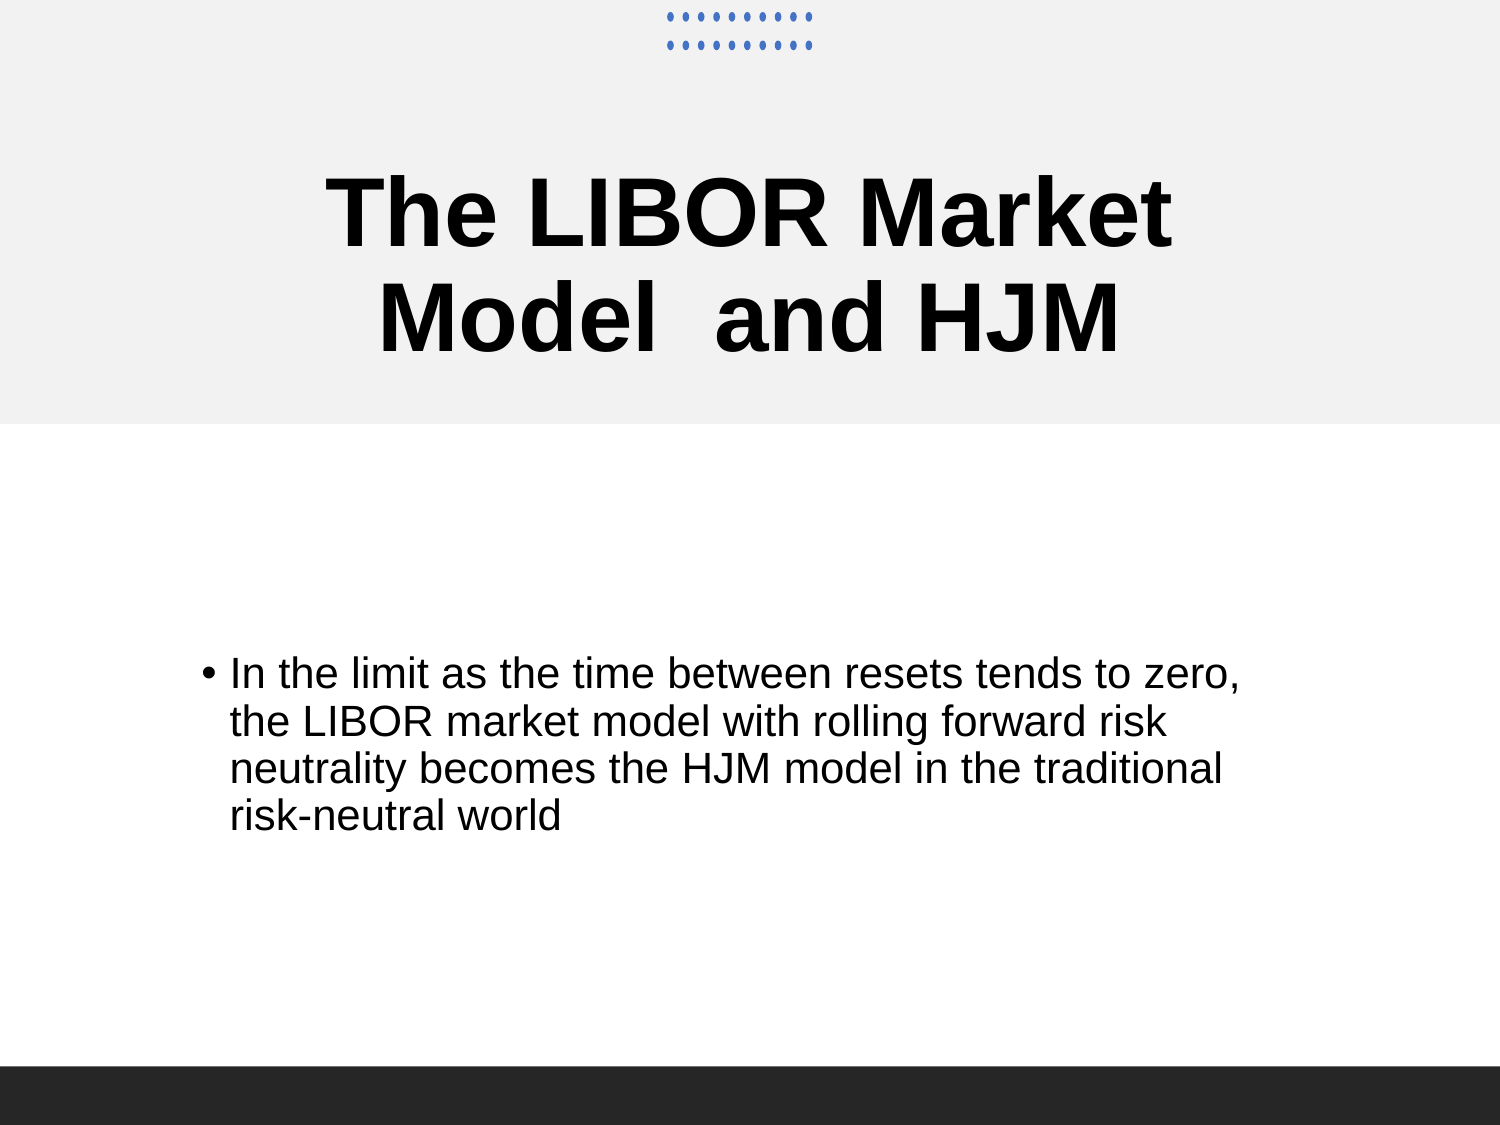

# The LIBOR Market Model  and HJM
In the limit as the time between resets tends to zero, the LIBOR market model with rolling forward risk neutrality becomes the HJM model in the traditional risk-neutral world